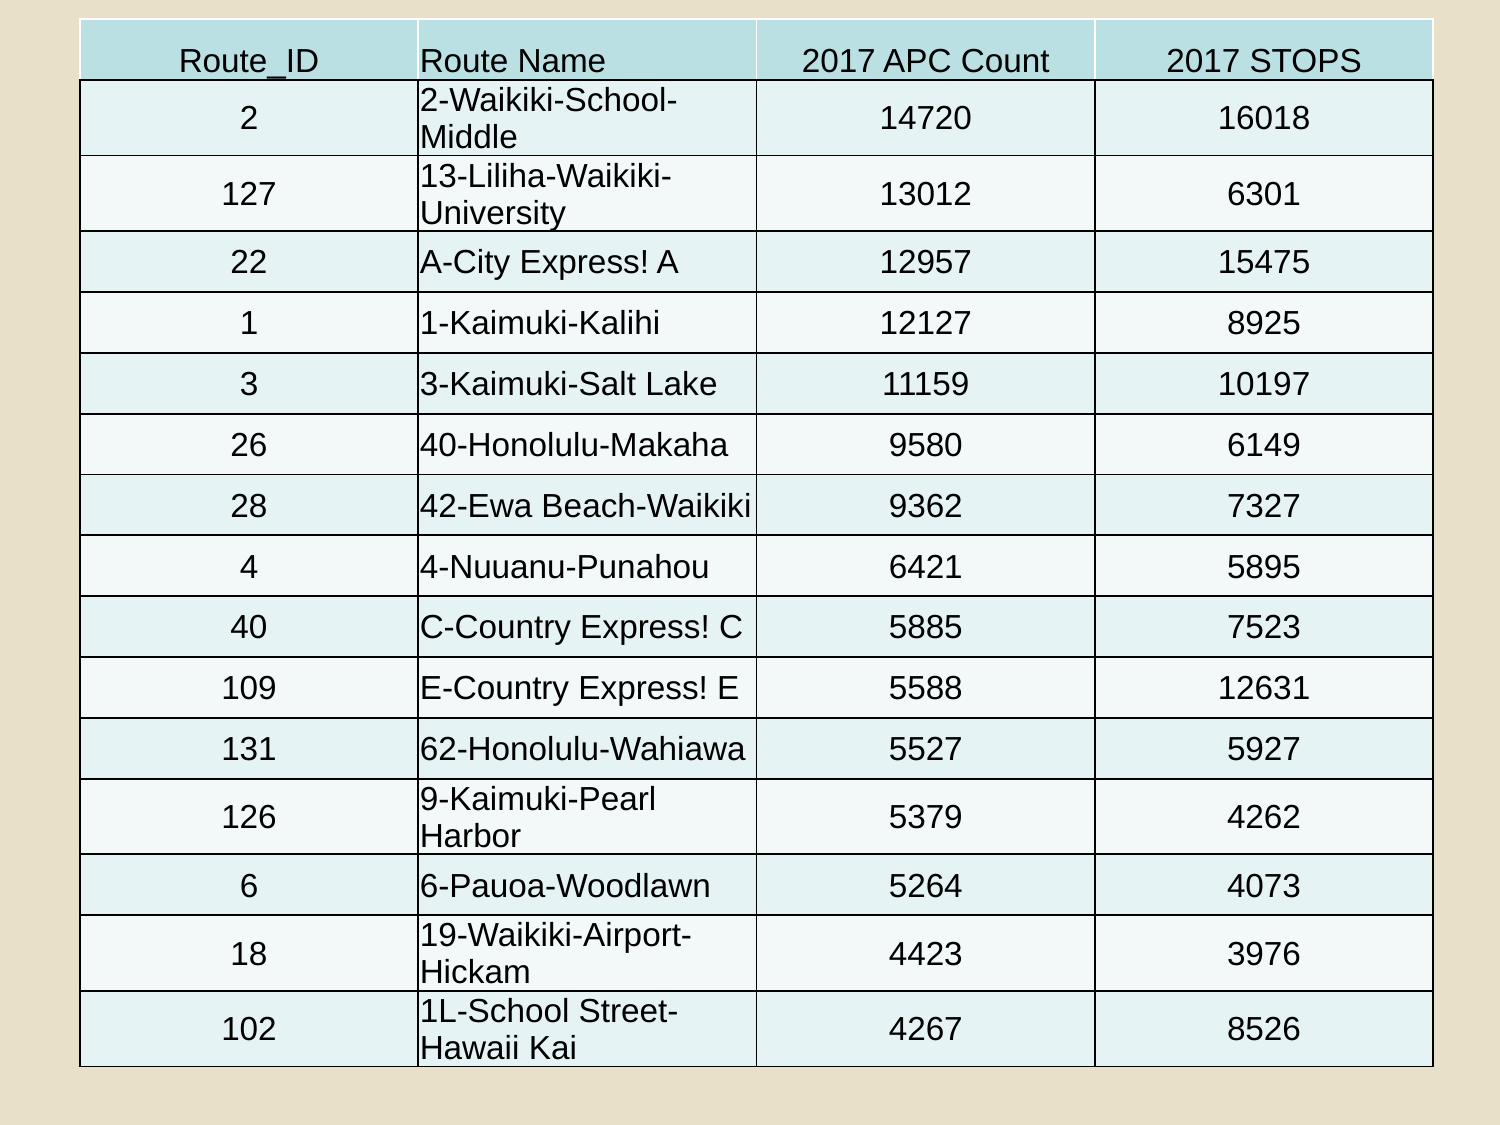

| Route\_ID | Route Name | 2017 APC Count | 2017 STOPS |
| --- | --- | --- | --- |
| 2 | 2-Waikiki-School-Middle | 14720 | 16018 |
| 127 | 13-Liliha-Waikiki-University | 13012 | 6301 |
| 22 | A-City Express! A | 12957 | 15475 |
| 1 | 1-Kaimuki-Kalihi | 12127 | 8925 |
| 3 | 3-Kaimuki-Salt Lake | 11159 | 10197 |
| 26 | 40-Honolulu-Makaha | 9580 | 6149 |
| 28 | 42-Ewa Beach-Waikiki | 9362 | 7327 |
| 4 | 4-Nuuanu-Punahou | 6421 | 5895 |
| 40 | C-Country Express! C | 5885 | 7523 |
| 109 | E-Country Express! E | 5588 | 12631 |
| 131 | 62-Honolulu-Wahiawa | 5527 | 5927 |
| 126 | 9-Kaimuki-Pearl Harbor | 5379 | 4262 |
| 6 | 6-Pauoa-Woodlawn | 5264 | 4073 |
| 18 | 19-Waikiki-Airport-Hickam | 4423 | 3976 |
| 102 | 1L-School Street-Hawaii Kai | 4267 | 8526 |